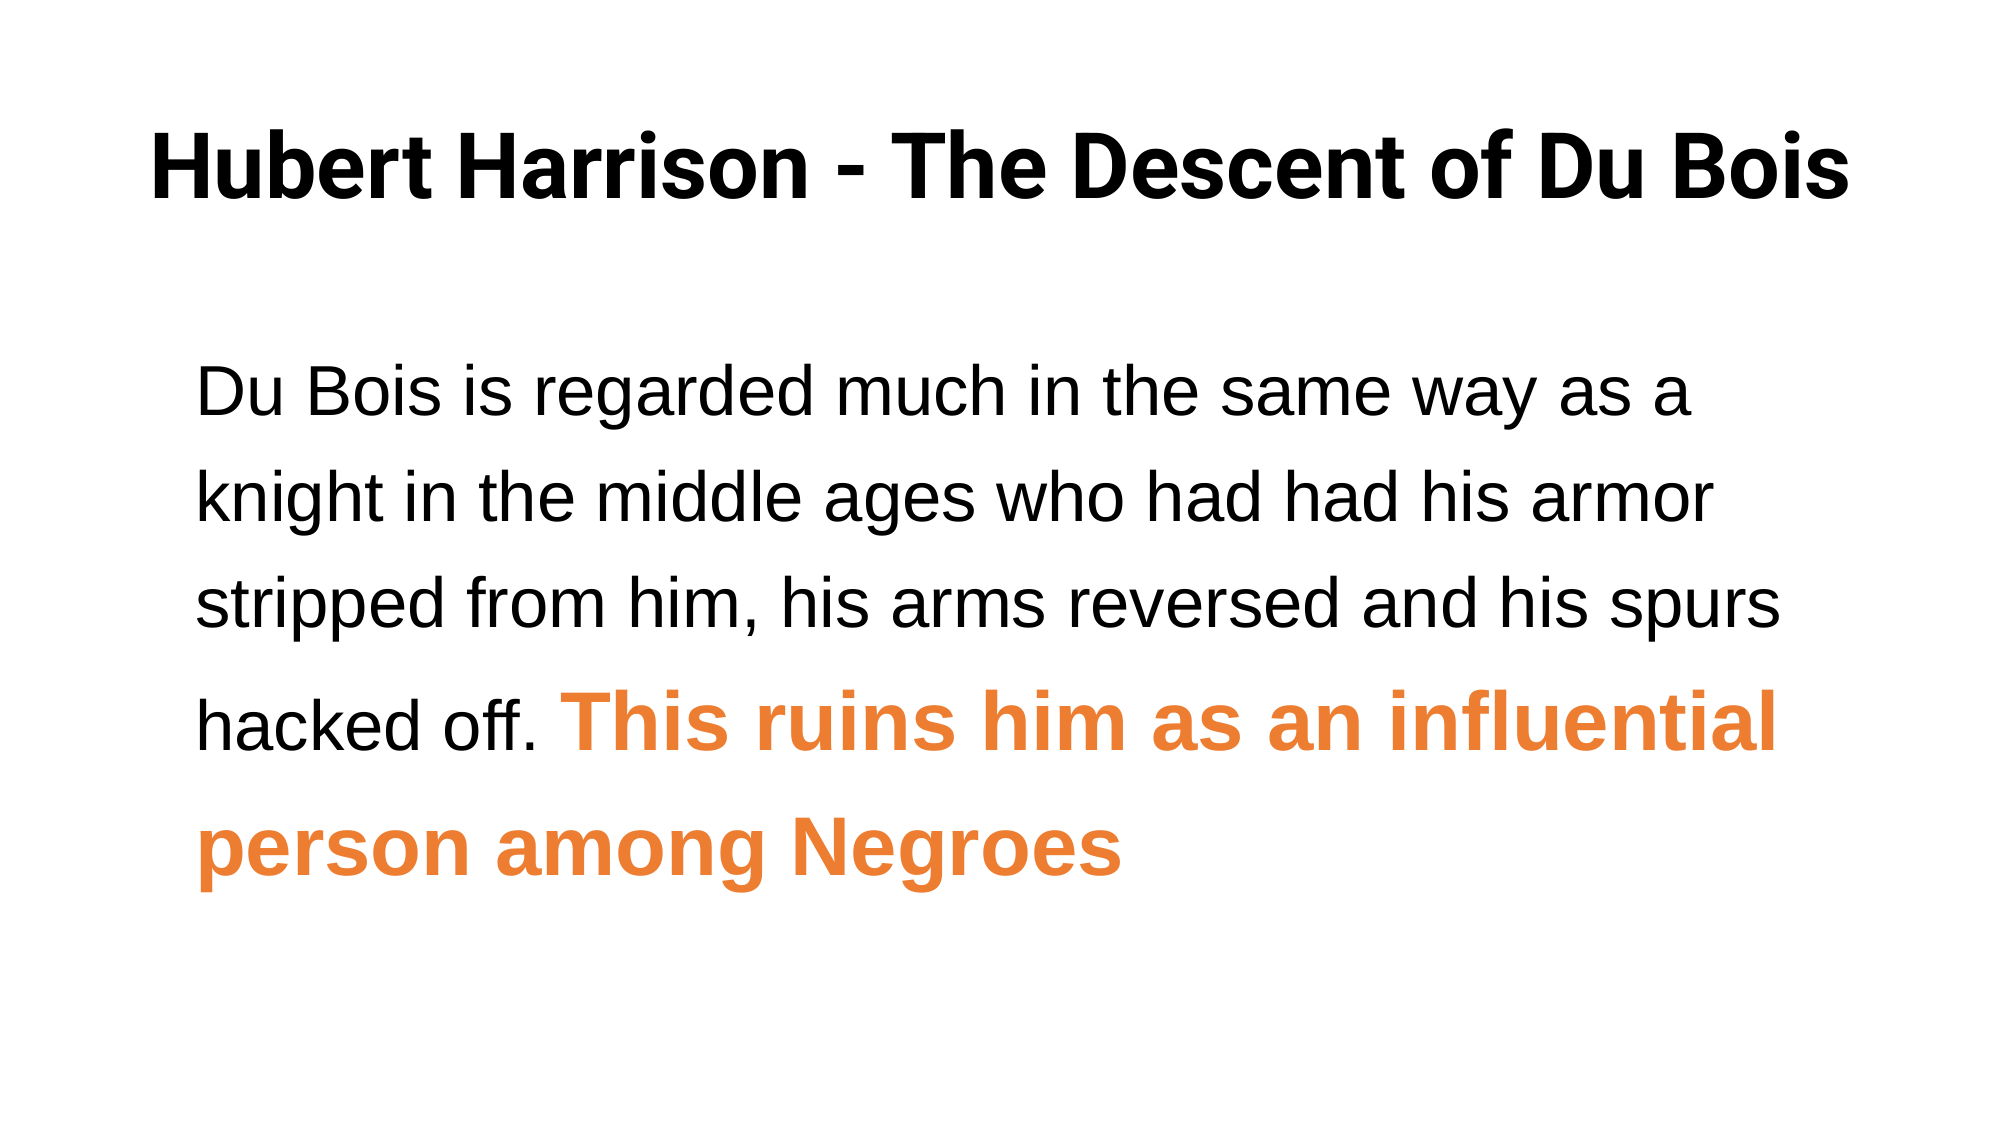

# Hubert Harrison - The Descent of Du Bois
Du Bois is regarded much in the same way as a knight in the middle ages who had had his armor stripped from him, his arms reversed and his spurs hacked off. This ruins him as an influential person among Negroes